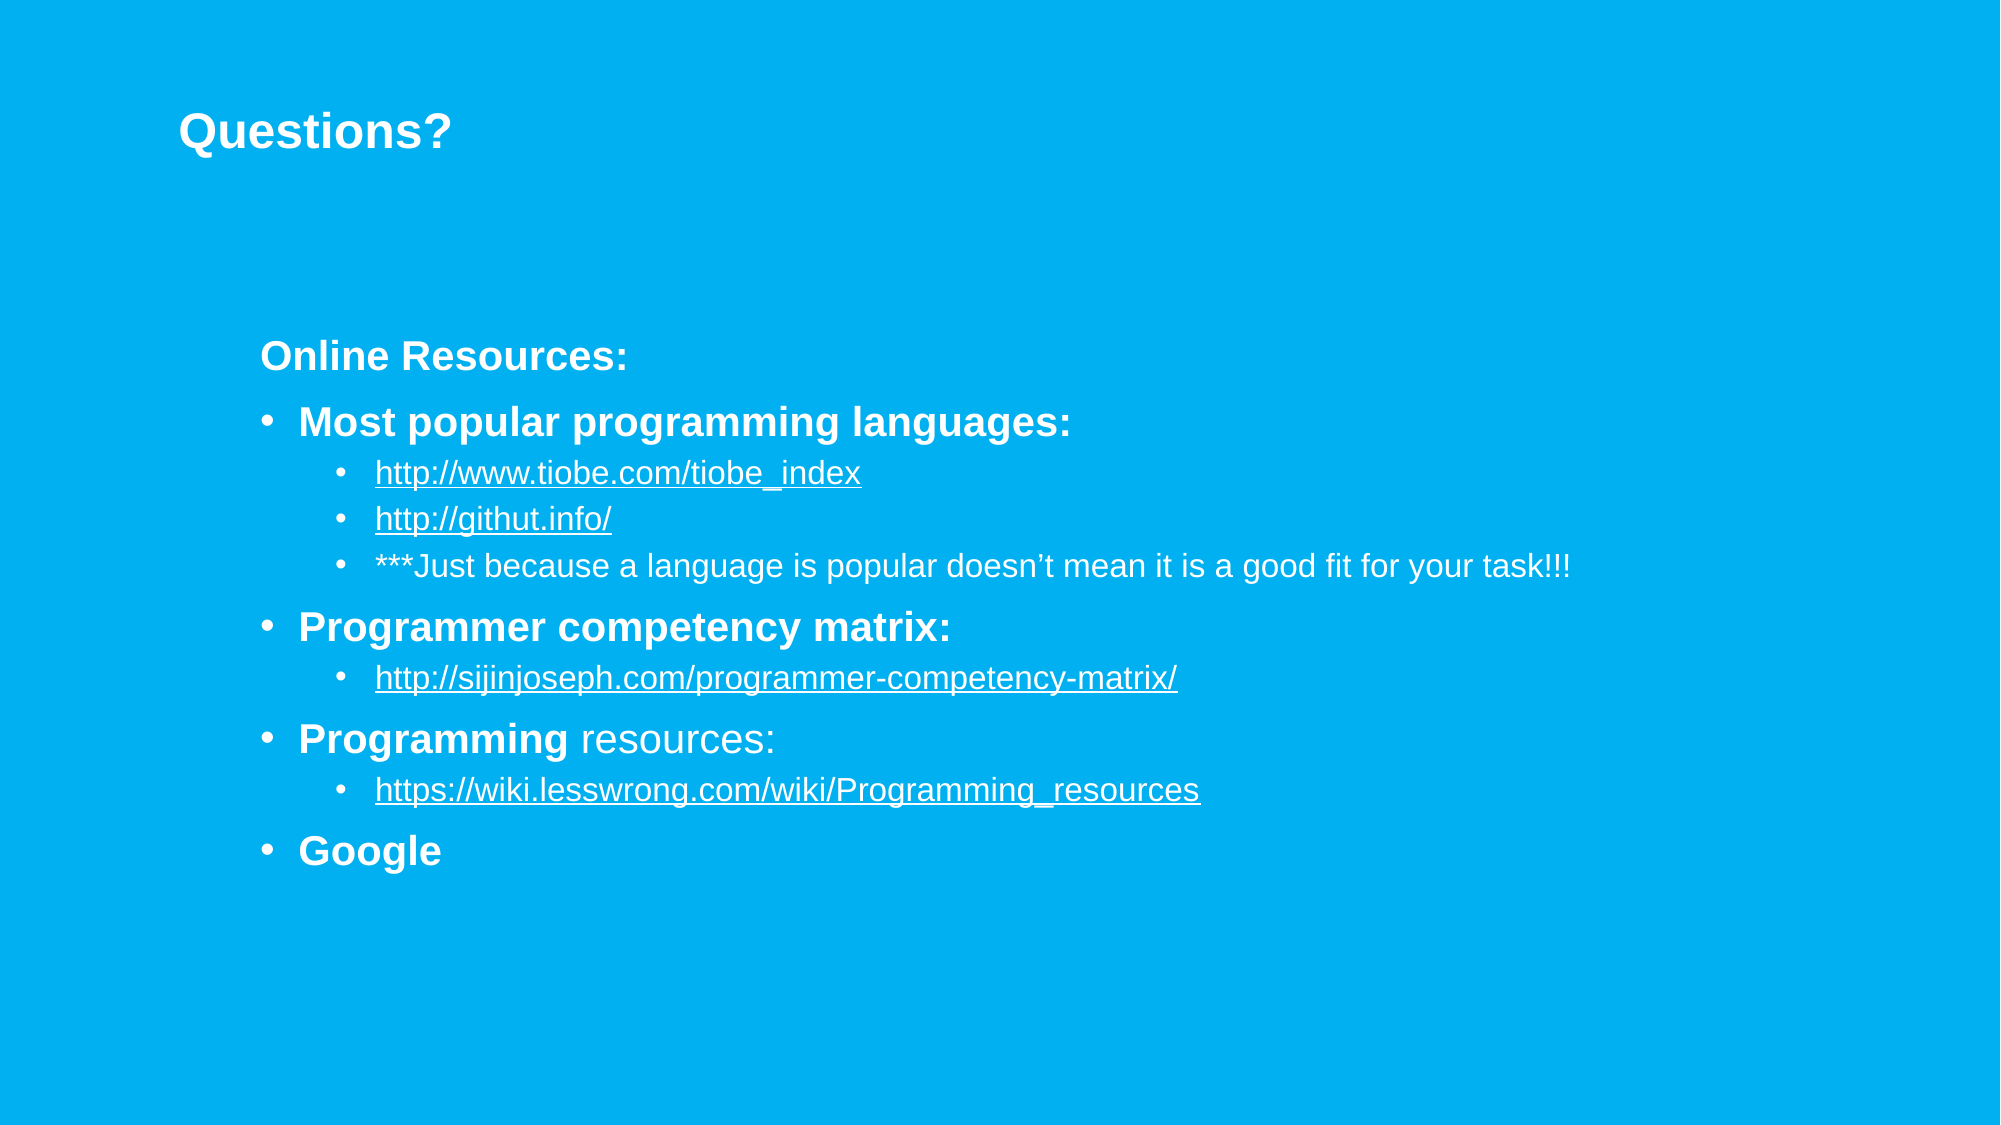

Questions?

Online Resources:
Most popular programming languages:
http://www.tiobe.com/tiobe_index
http://githut.info/
***Just because a language is popular doesn’t mean it is a good fit for your task!!!
Programmer competency matrix:
http://sijinjoseph.com/programmer-competency-matrix/
Programming resources:
https://wiki.lesswrong.com/wiki/Programming_resources
Google